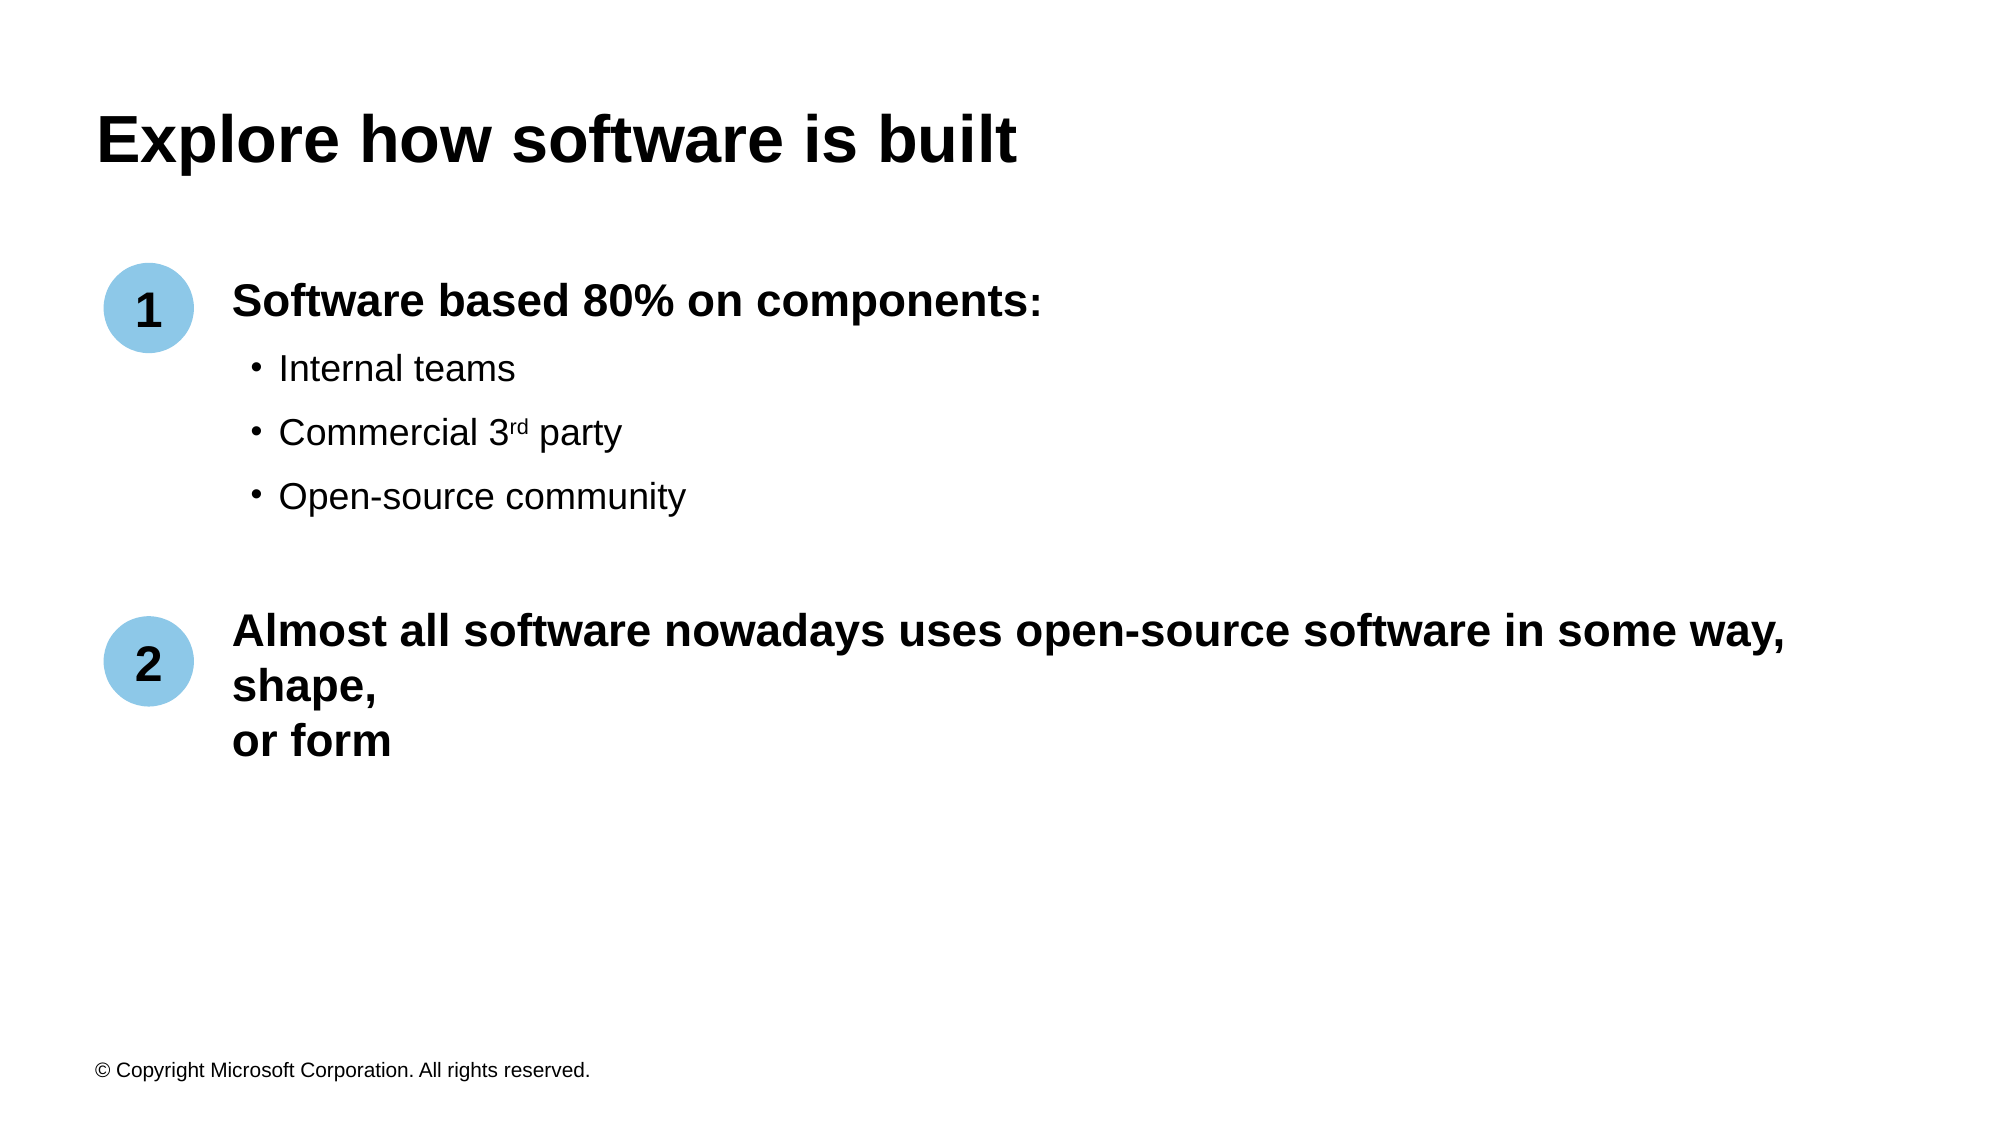

# Explore how software is built
1
Software based 80% on components:
Internal teams
Commercial 3rd party
Open-source community
Almost all software nowadays uses open-source software in some way, shape,
or form
2